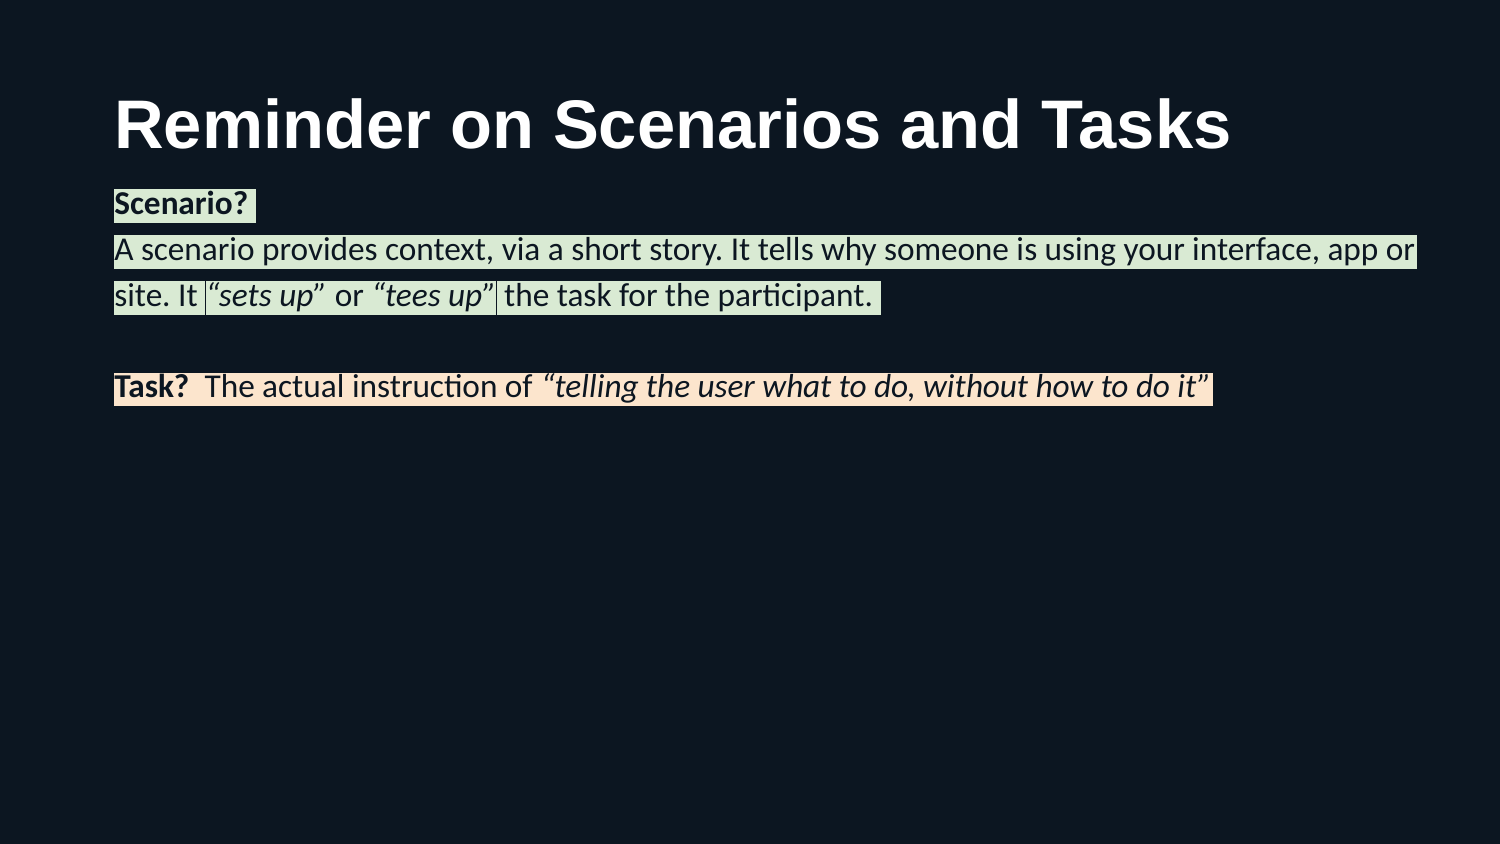

# Reminder on Scenarios and Tasks
Scenario?
A scenario provides context, via a short story. It tells why someone is using your interface, app or site. It “sets up” or “tees up” the task for the participant.

Task?  The actual instruction of “telling the user what to do, without how to do it”